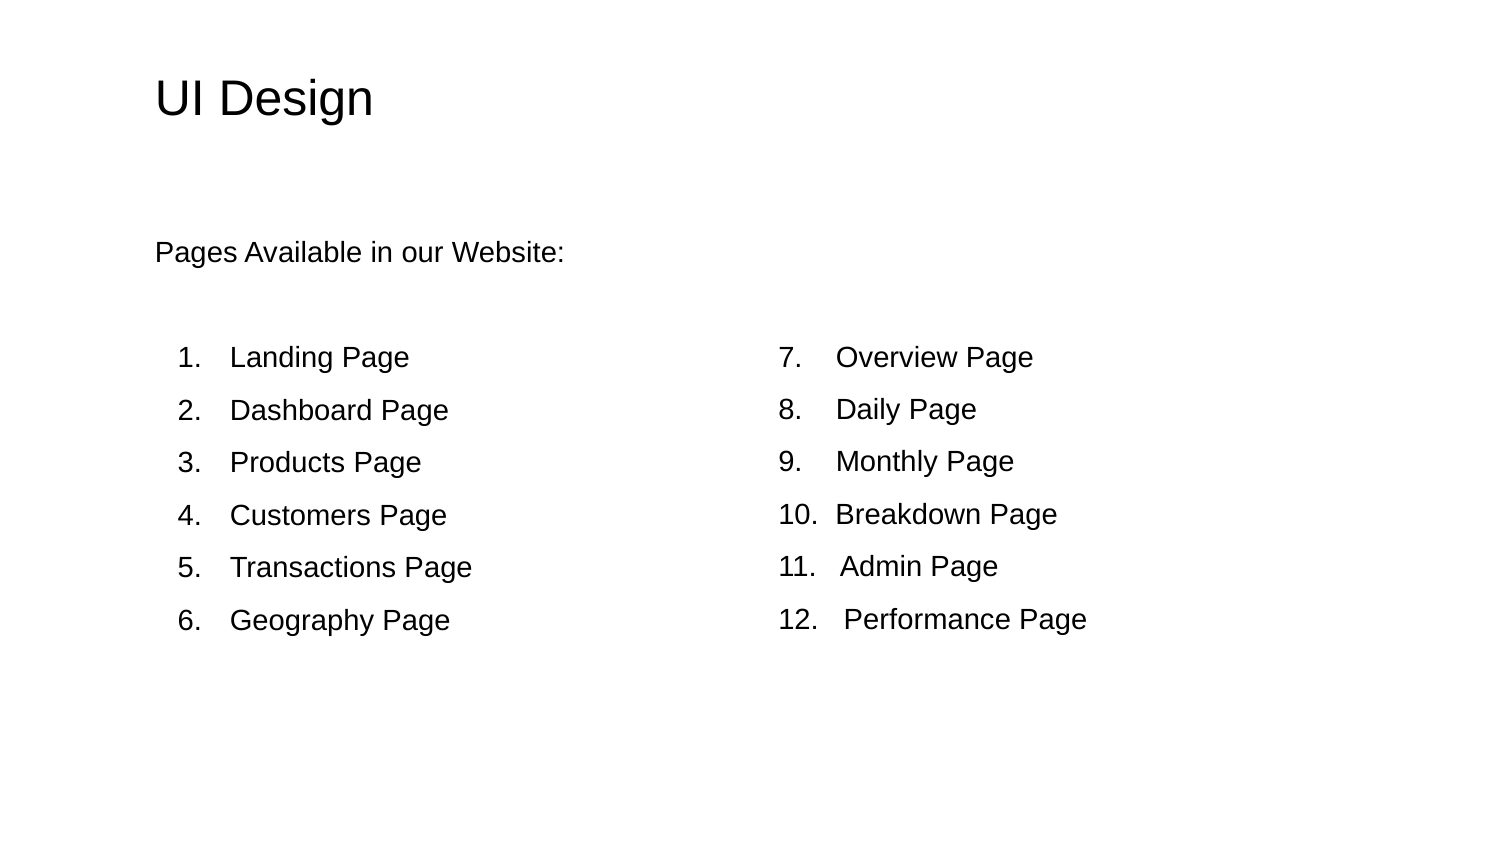

# UI Design
Pages Available in our Website:

Landing Page
Dashboard Page
Products Page
Customers Page
Transactions Page
Geography Page
7.    Overview Page
8.    Daily Page
9.    Monthly Page
10.  Breakdown Page
11.   Admin Page
12.   Performance Page